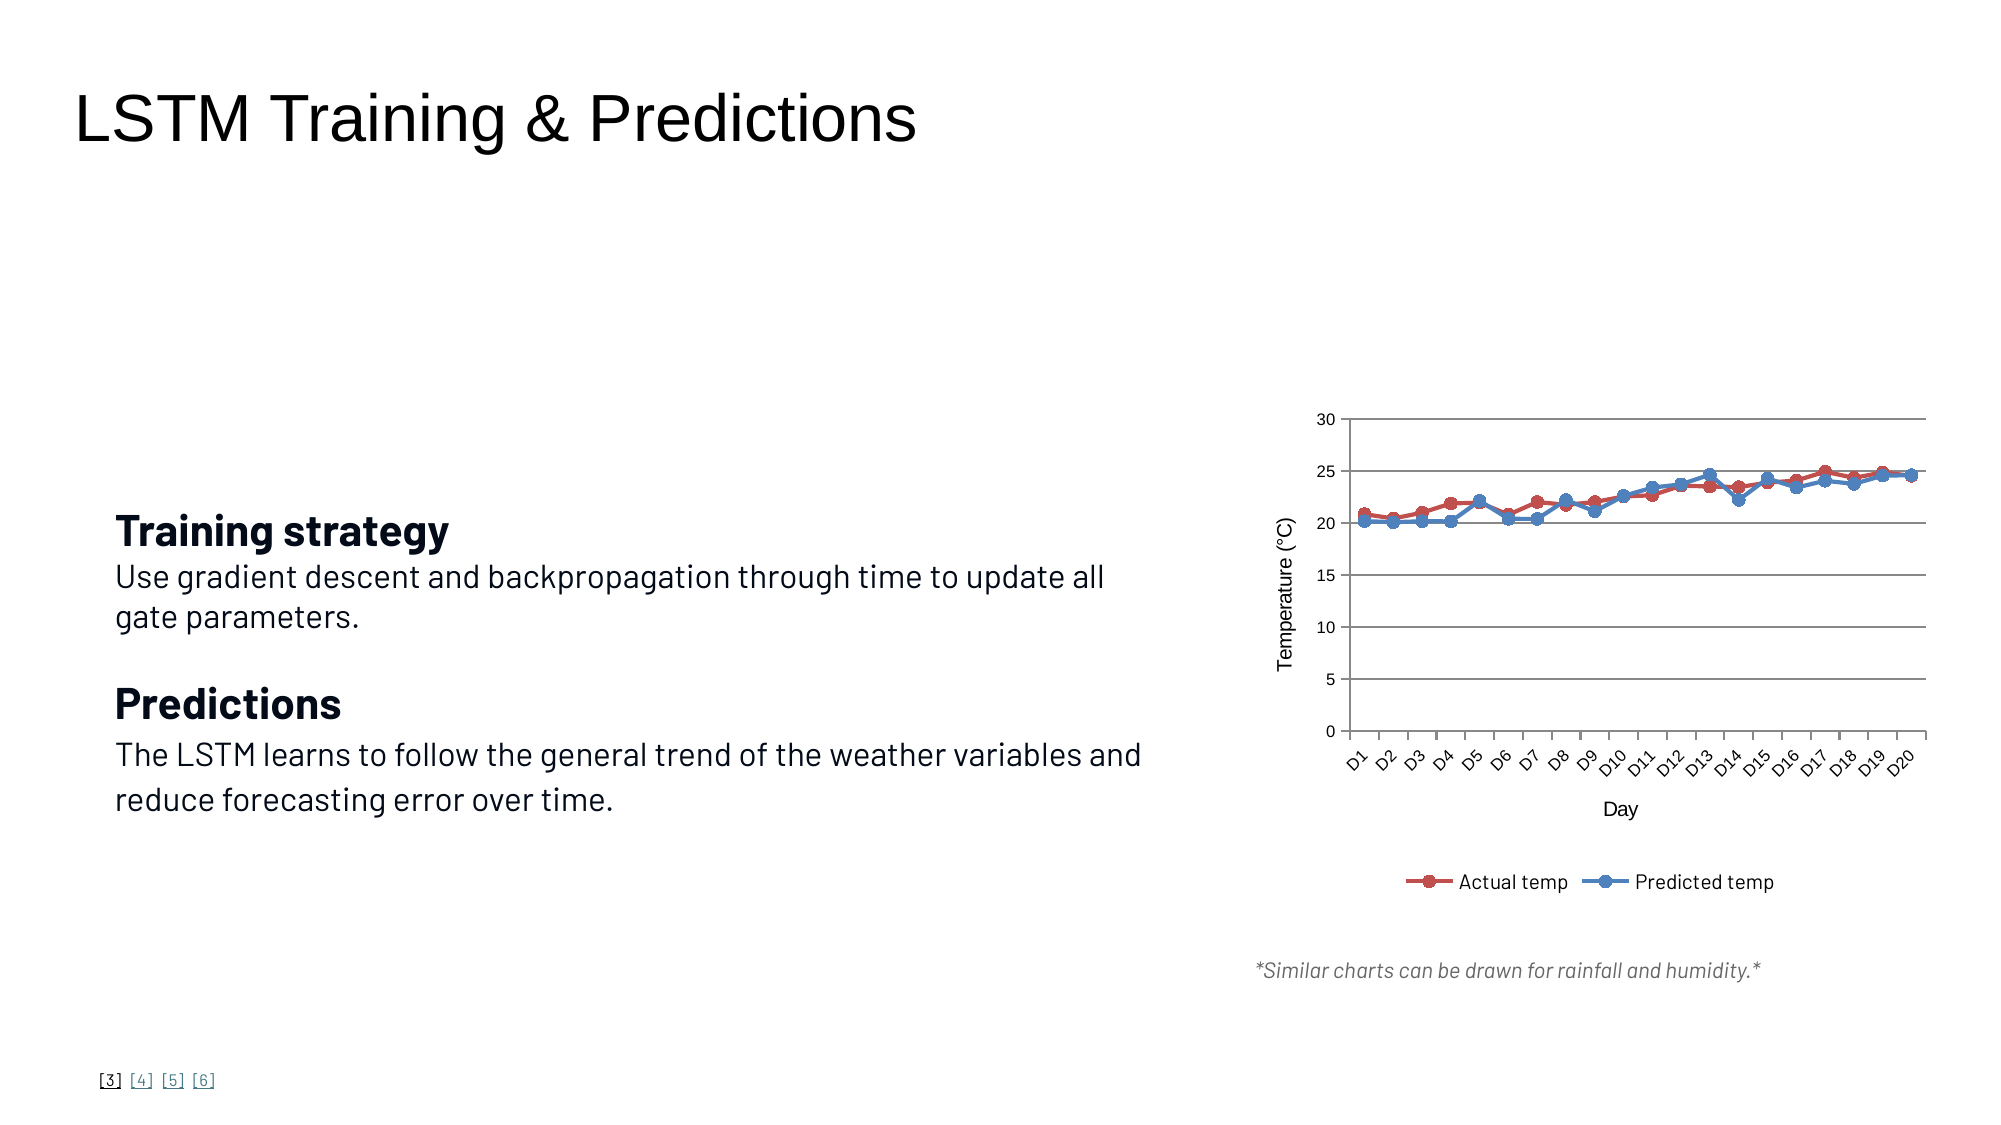

LSTM Training & Predictions
Training strategy
Use gradient descent and backpropagation through time to update all gate parameters.

Predictions
The LSTM learns to follow the general trend of the weather variables and reduce forecasting error over time.

### Chart

| Category | Actual temp | Predicted temp |
|---|---|---|
| D1 | 20.88 | 20.21 |
| D2 | 20.46 | 20.1 |
| D3 | 21.02 | 20.2 |
| D4 | 21.91 | 20.18 |
| D5 | 21.99 | 22.16 |
| D6 | 20.83 | 20.43 |
| D7 | 22.05 | 20.42 |
| D8 | 21.77 | 22.23 |
| D9 | 22.05 | 21.15 |
| D10 | 22.57 | 22.63 |
| D11 | 22.7 | 23.43 |
| D12 | 23.62 | 23.75 |
| D13 | 23.54 | 24.68 |
| D14 | 23.48 | 22.25 |
| D15 | 23.91 | 24.31 |
| D16 | 24.11 | 23.43 |
| D17 | 24.96 | 24.09 |
| D18 | 24.37 | 23.79 |
| D19 | 24.89 | 24.58 |
| D20 | 24.57 | 24.63 |
*Similar charts can be drawn for rainfall and humidity.*
[3]   [4]   [5]   [6]